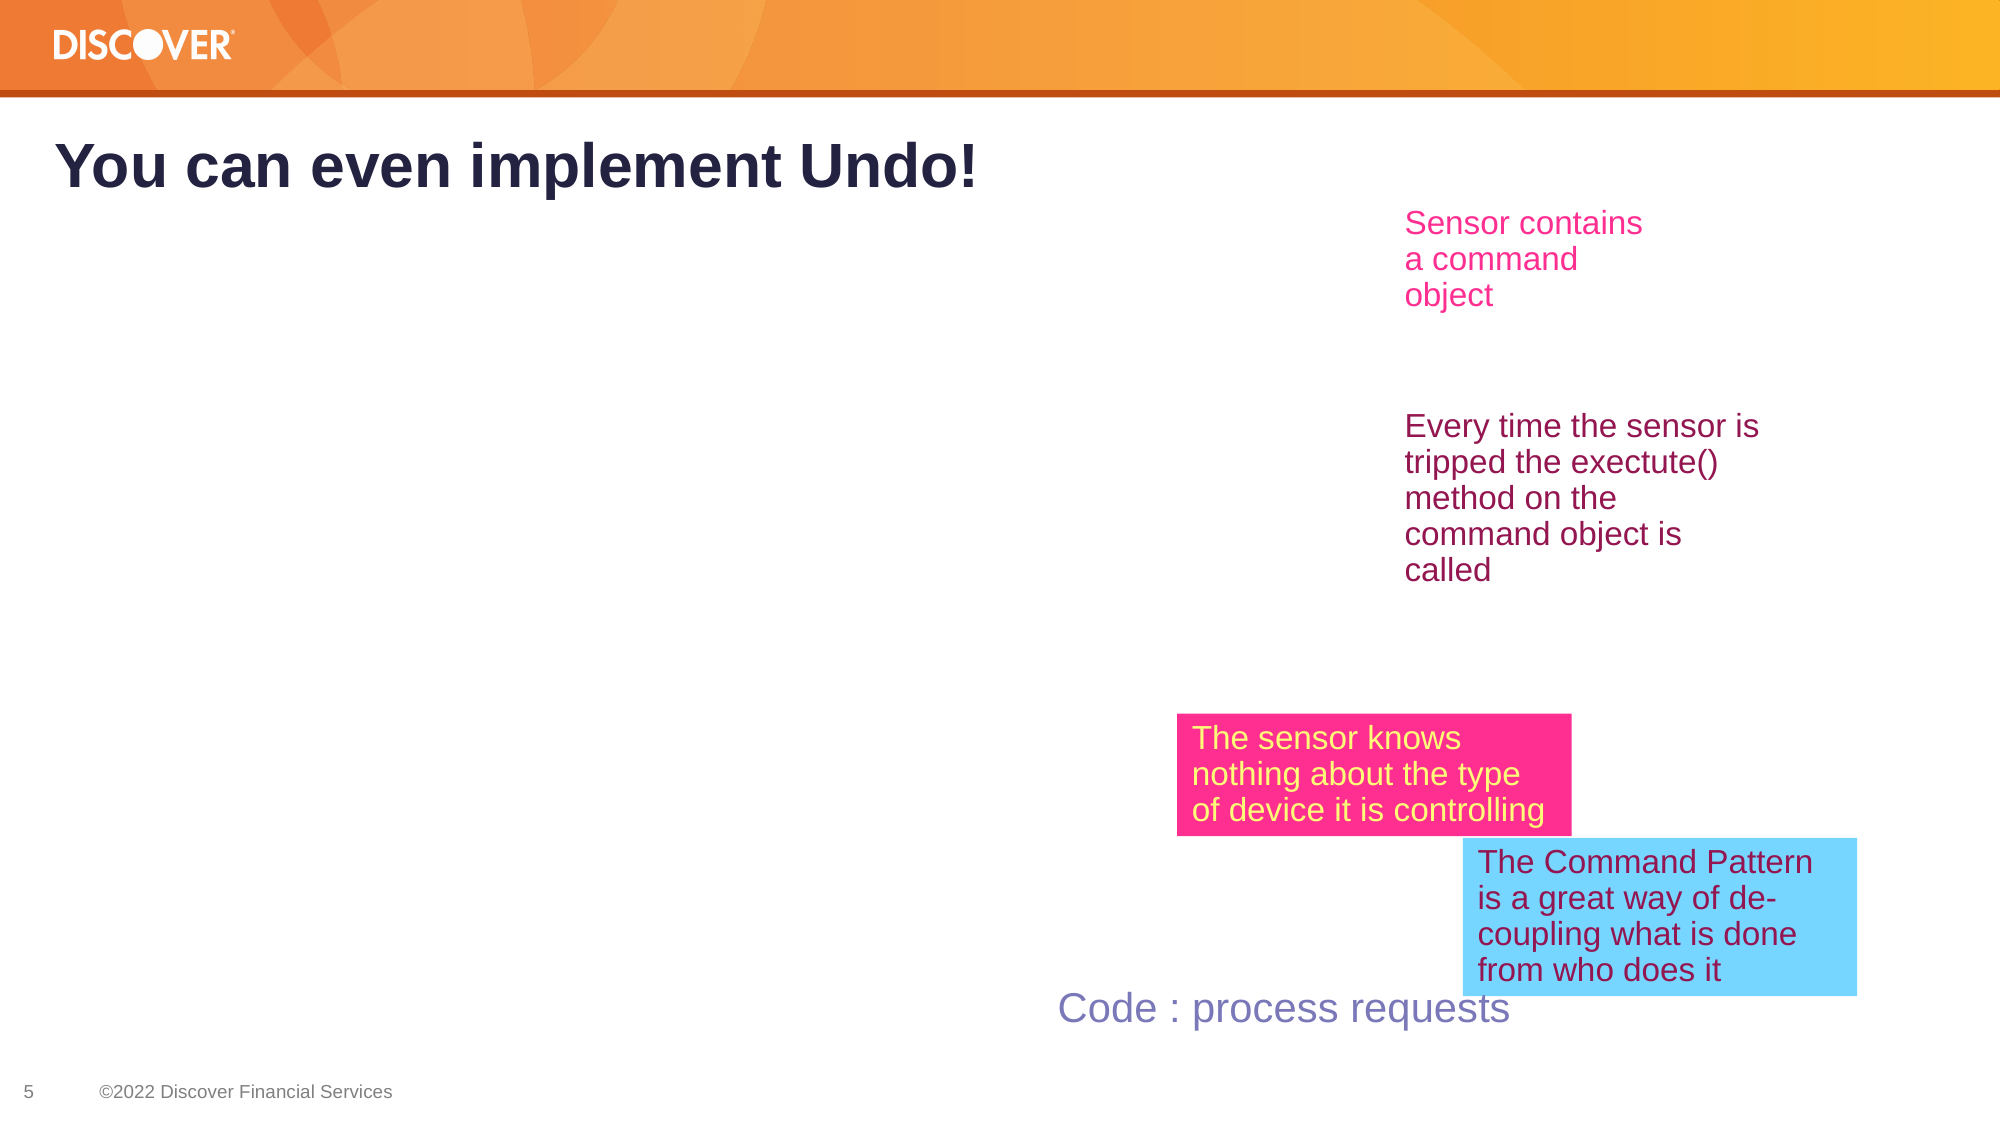

# You can even implement Undo!
Sensor contains a command object
Every time the sensor is tripped the exectute() method on the command object is called
The sensor knows nothing about the type of device it is controlling
The Command Pattern is a great way of de-coupling what is done from who does it
Code : process requests